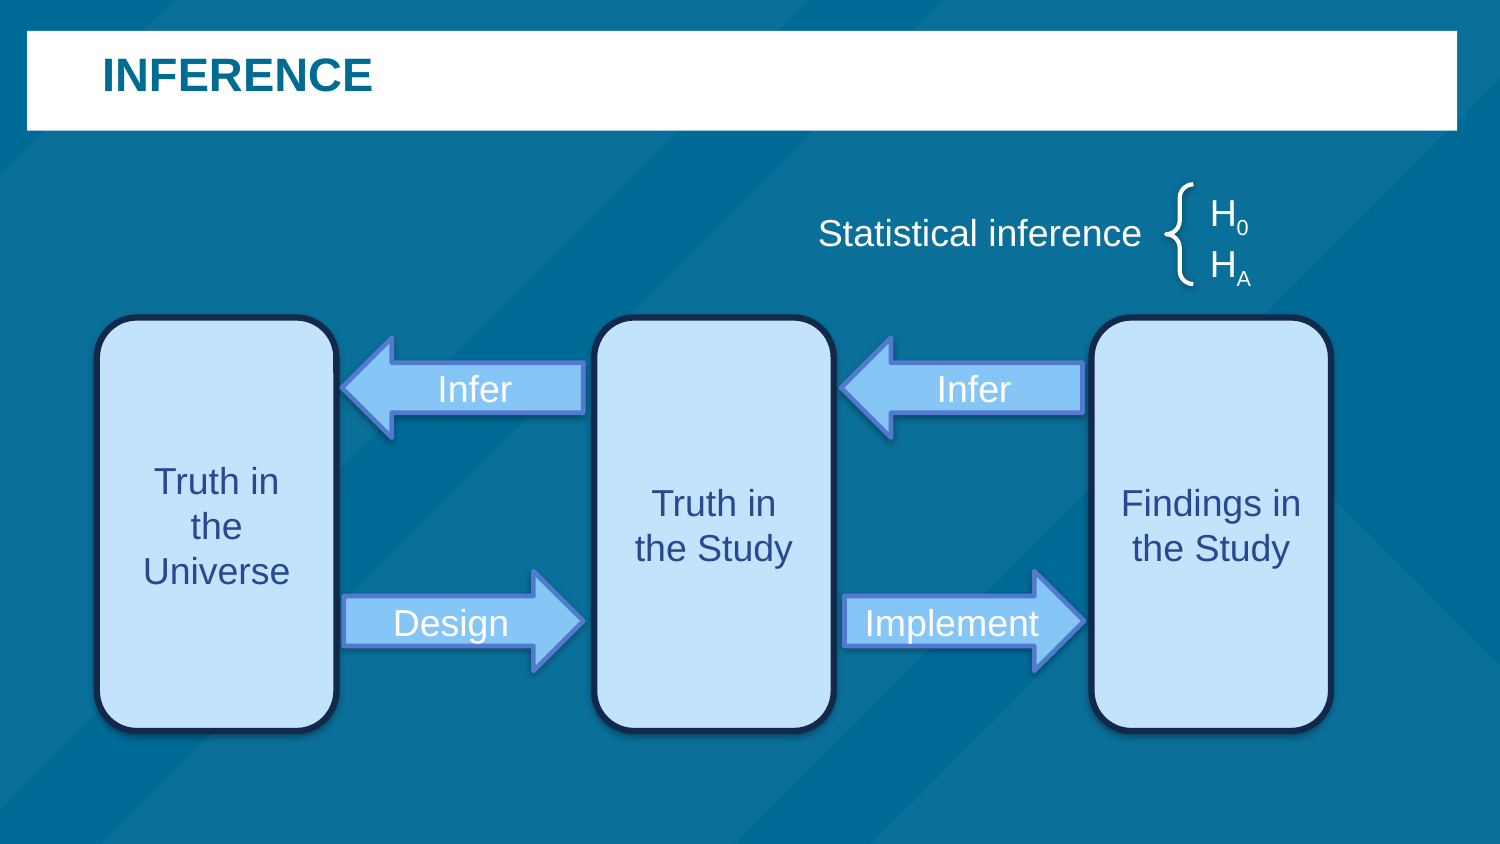

# inference
H0
HA

Statistical inference
Truth in the Universe
Truth in the Study
Findings in the Study
Infer
Infer
Implement
Design